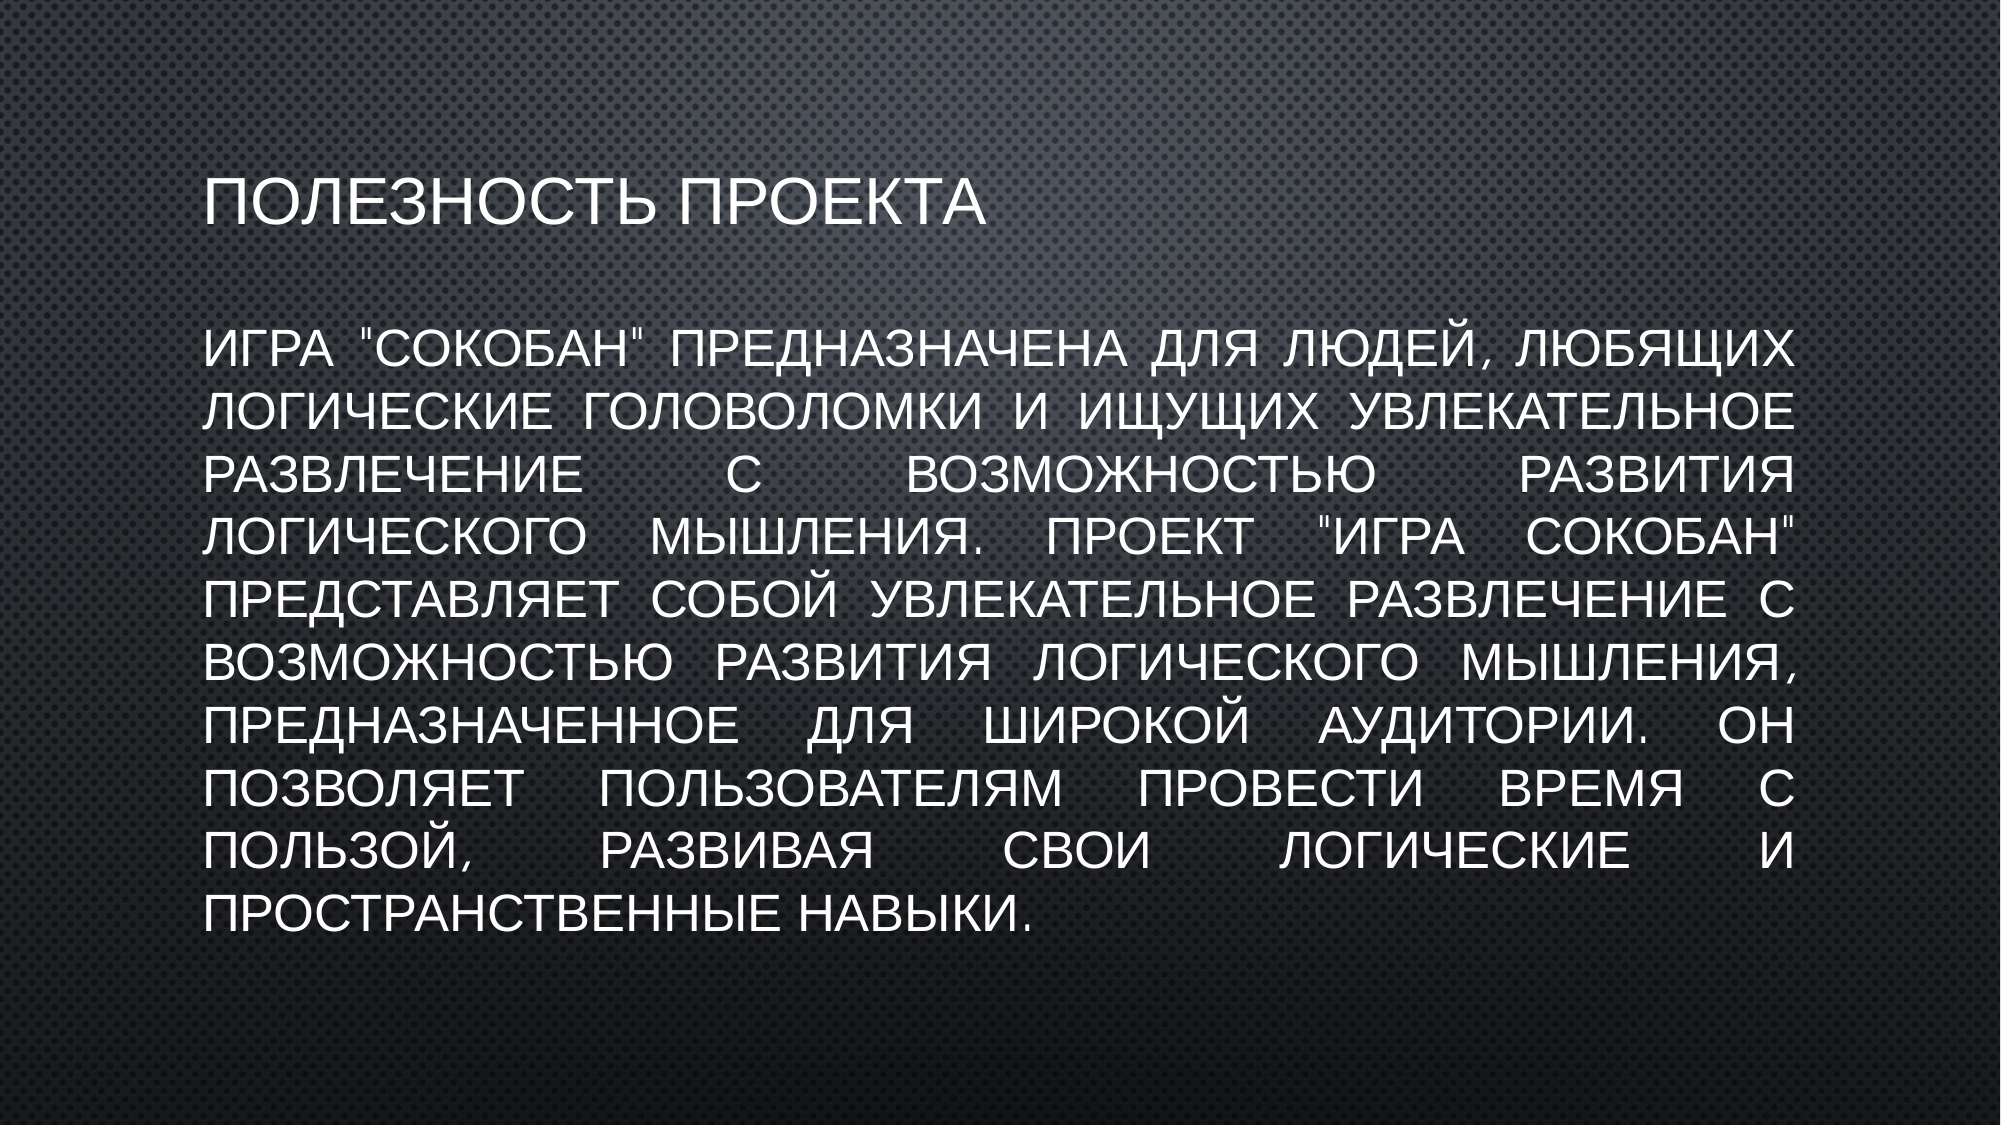

# Полезность проекта
Игра "Сокобан" предназначена для людей, любящих логические головоломки и ищущих увлекательное развлечение с возможностью развития логического мышления. Проект "Игра Сокобан" представляет собой увлекательное развлечение с возможностью развития логического мышления, предназначенное для широкой аудитории. Он позволяет пользователям провести время с пользой, развивая свои логические и пространственные навыки.